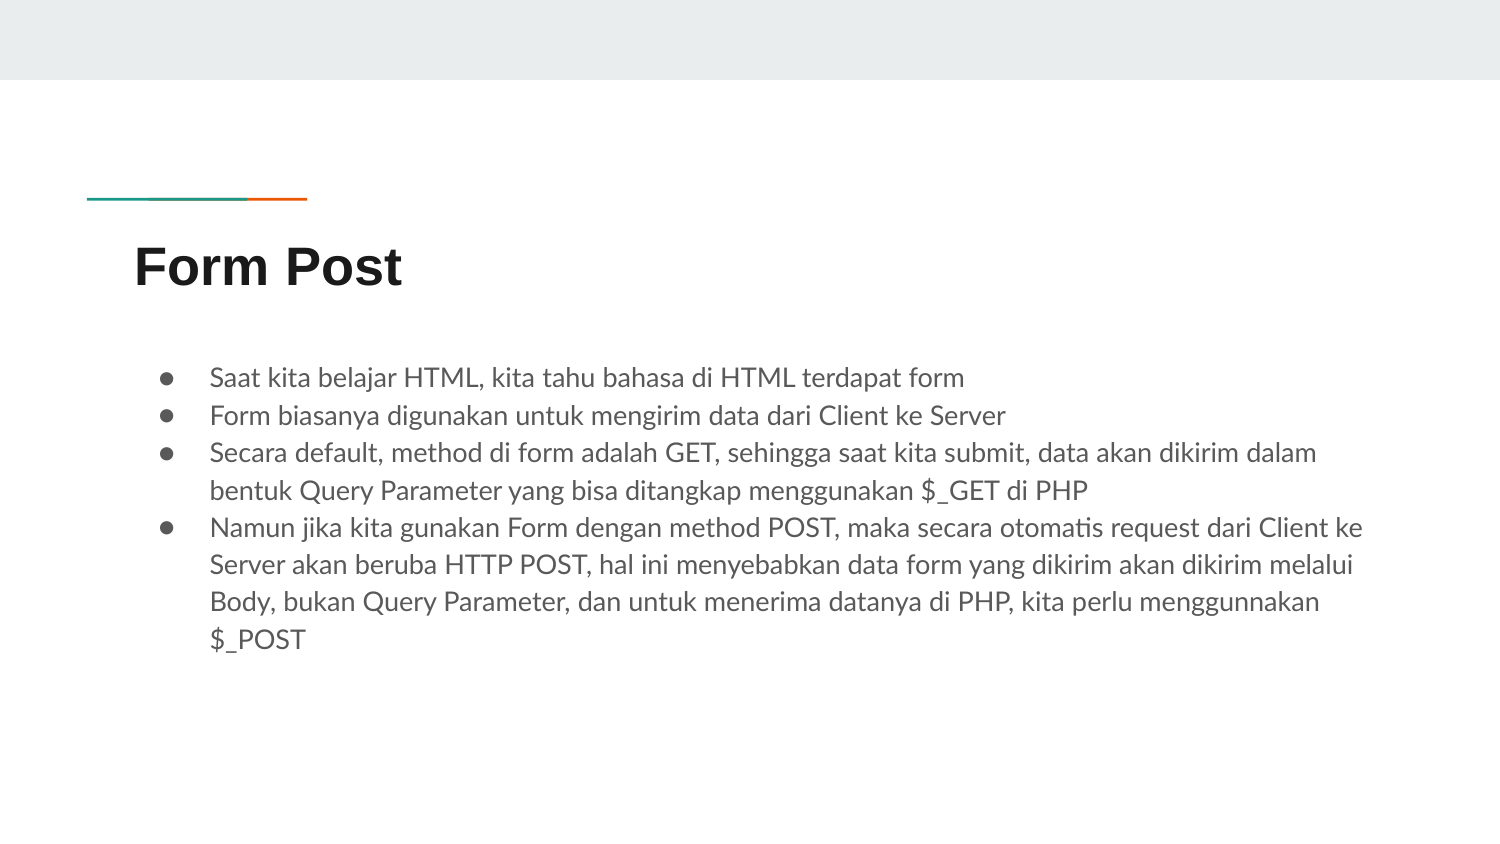

# Form Post
Saat kita belajar HTML, kita tahu bahasa di HTML terdapat form
Form biasanya digunakan untuk mengirim data dari Client ke Server
Secara default, method di form adalah GET, sehingga saat kita submit, data akan dikirim dalam bentuk Query Parameter yang bisa ditangkap menggunakan $_GET di PHP
Namun jika kita gunakan Form dengan method POST, maka secara otomatis request dari Client ke Server akan beruba HTTP POST, hal ini menyebabkan data form yang dikirim akan dikirim melalui Body, bukan Query Parameter, dan untuk menerima datanya di PHP, kita perlu menggunnakan $_POST